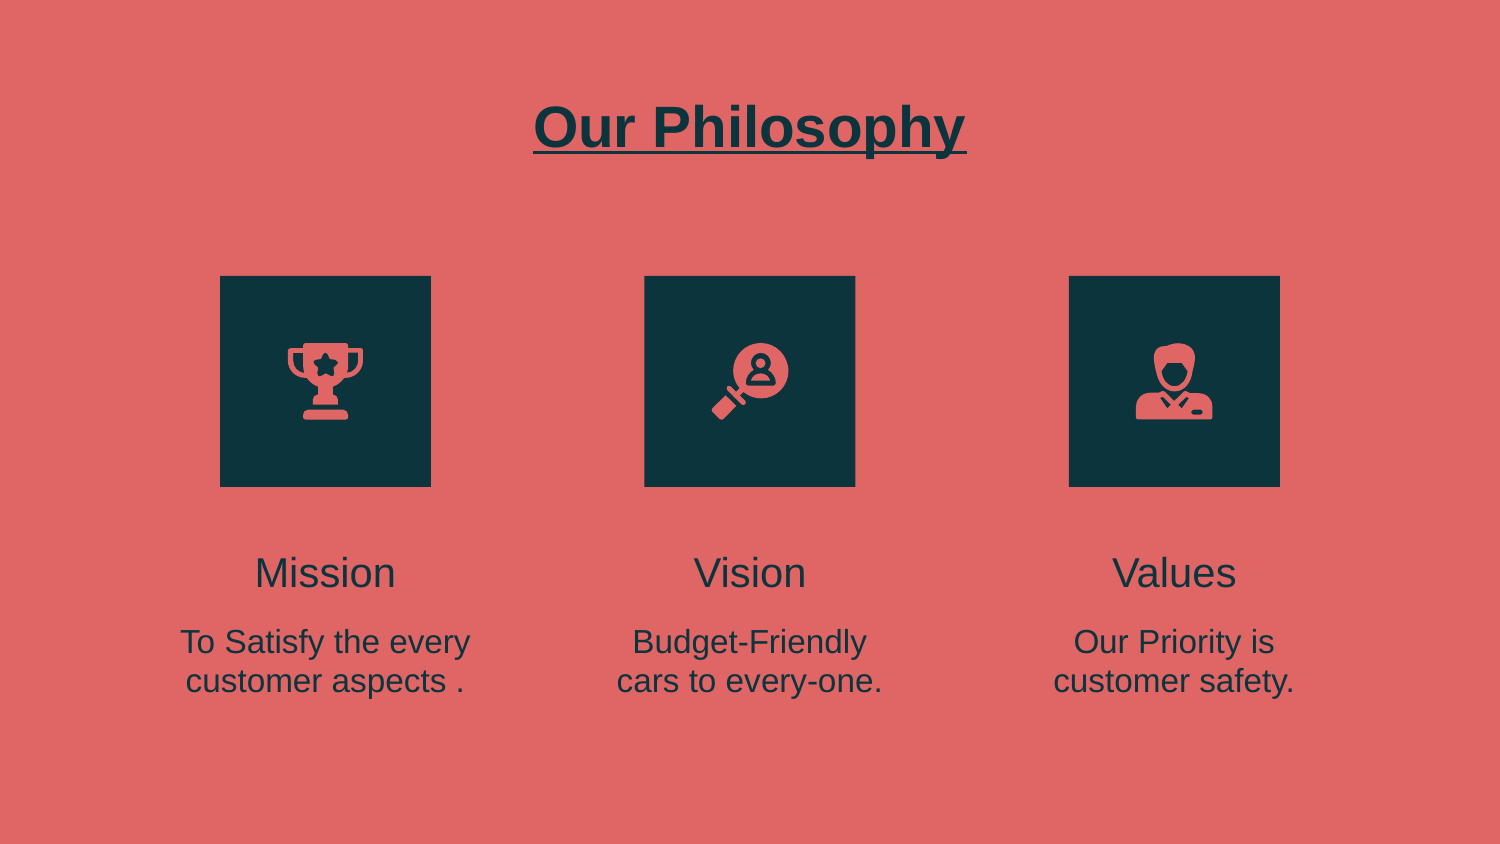

# Our Philosophy

Mission
Vision
Values
To Satisfy the every customer aspects .
Budget-Friendly cars to every-one.
Our Priority is customer safety.